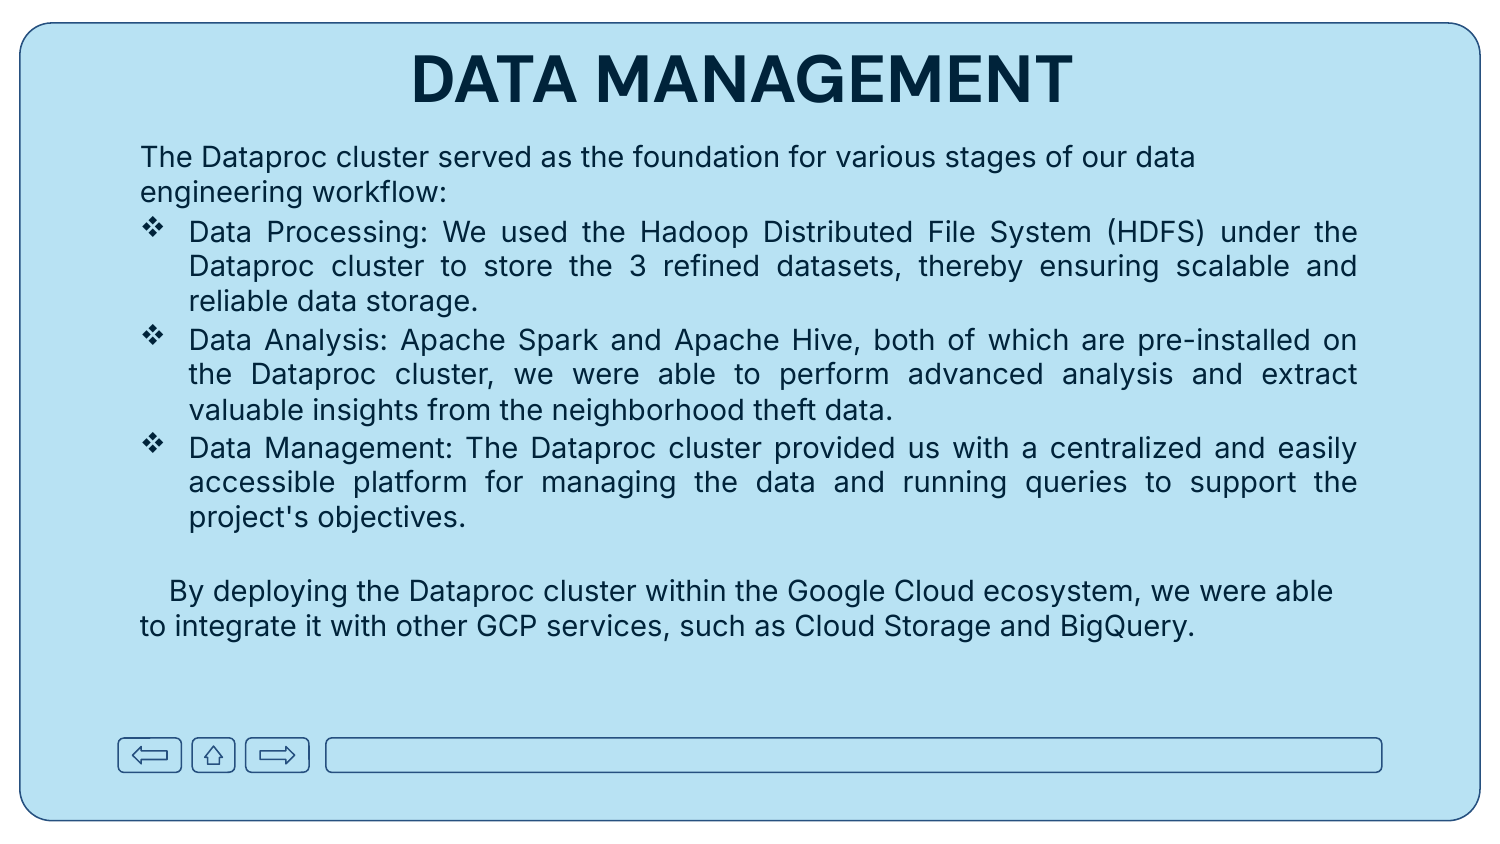

# DATA MANAGEMENT
The Dataproc cluster served as the foundation for various stages of our data engineering workflow:
Data Processing: We used the Hadoop Distributed File System (HDFS) under the Dataproc cluster to store the 3 refined datasets, thereby ensuring scalable and reliable data storage.
Data Analysis: Apache Spark and Apache Hive, both of which are pre-installed on the Dataproc cluster, we were able to perform advanced analysis and extract valuable insights from the neighborhood theft data.
Data Management: The Dataproc cluster provided us with a centralized and easily accessible platform for managing the data and running queries to support the project's objectives.

 By deploying the Dataproc cluster within the Google Cloud ecosystem, we were able to integrate it with other GCP services, such as Cloud Storage and BigQuery.